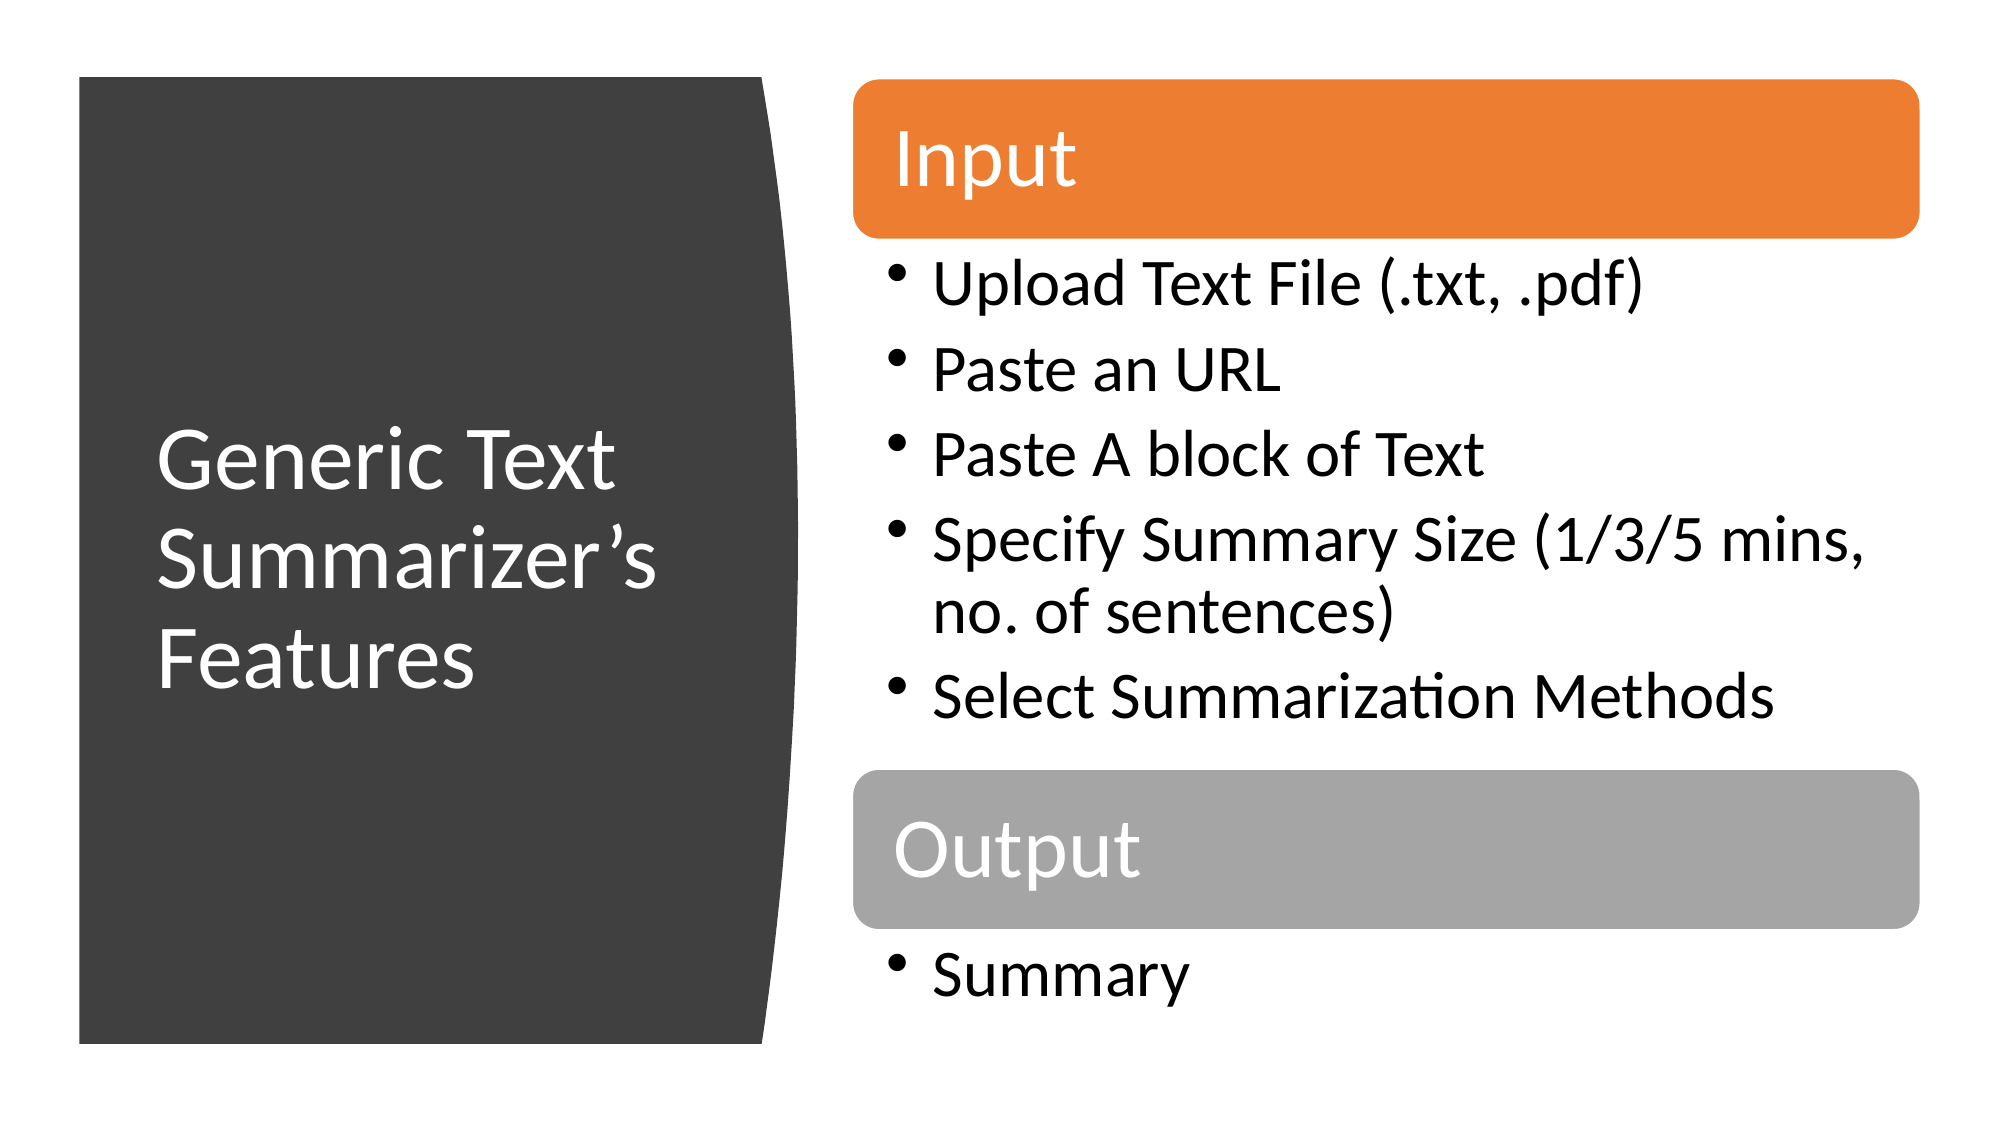

Input
Upload Text File (.txt, .pdf)
Paste an URL
Paste A block of Text
Specify Summary Size (1/3/5 mins, no. of sentences)
Select Summarization Methods
Output
Summary

# Generic Text Summarizer’s Features